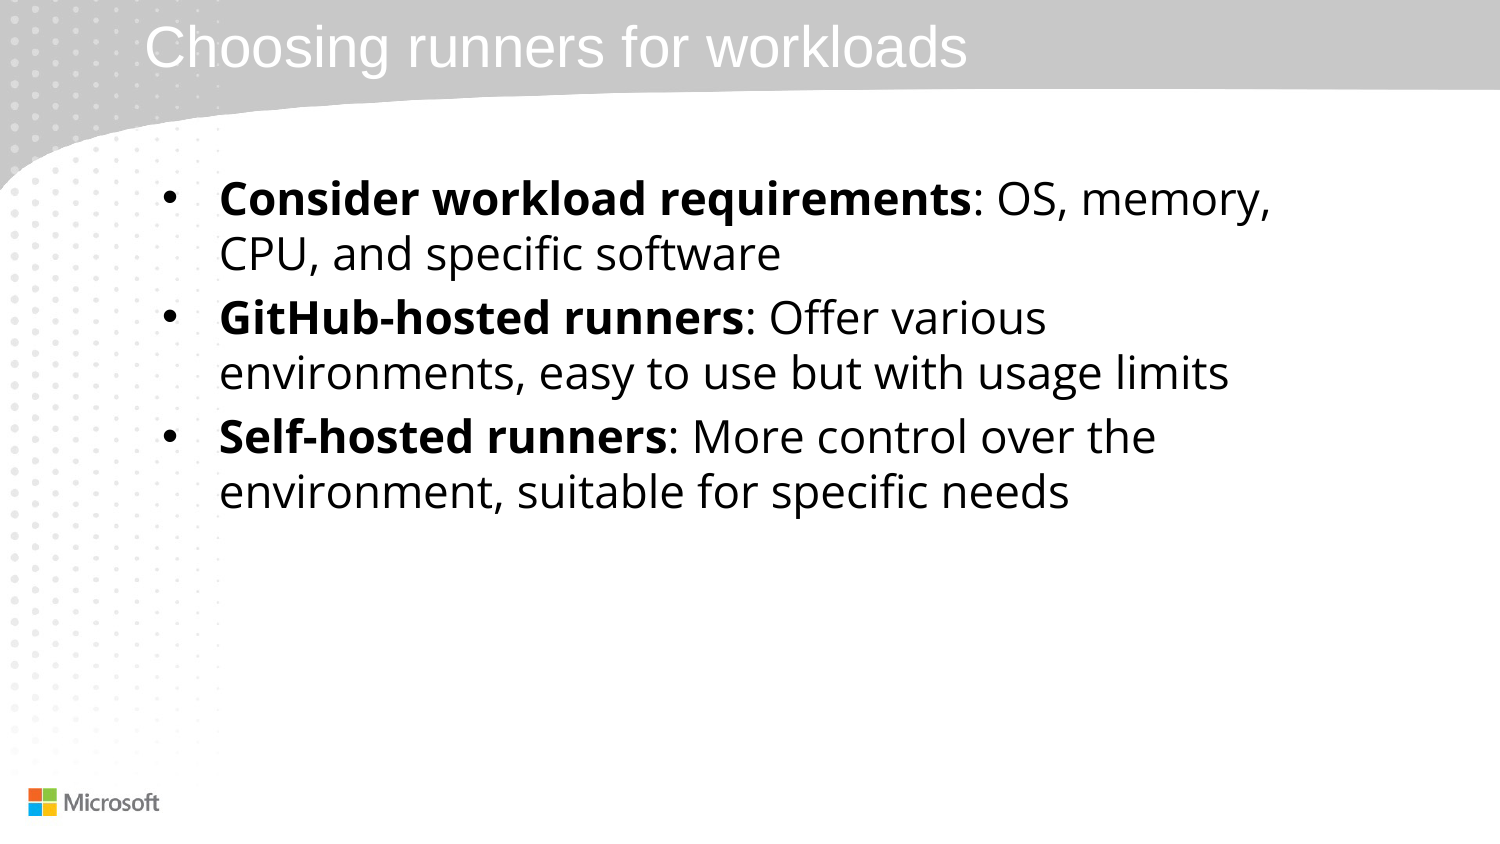

# Choosing runners for workloads
Consider workload requirements: OS, memory, CPU, and specific software
GitHub-hosted runners: Offer various environments, easy to use but with usage limits
Self-hosted runners: More control over the environment, suitable for specific needs